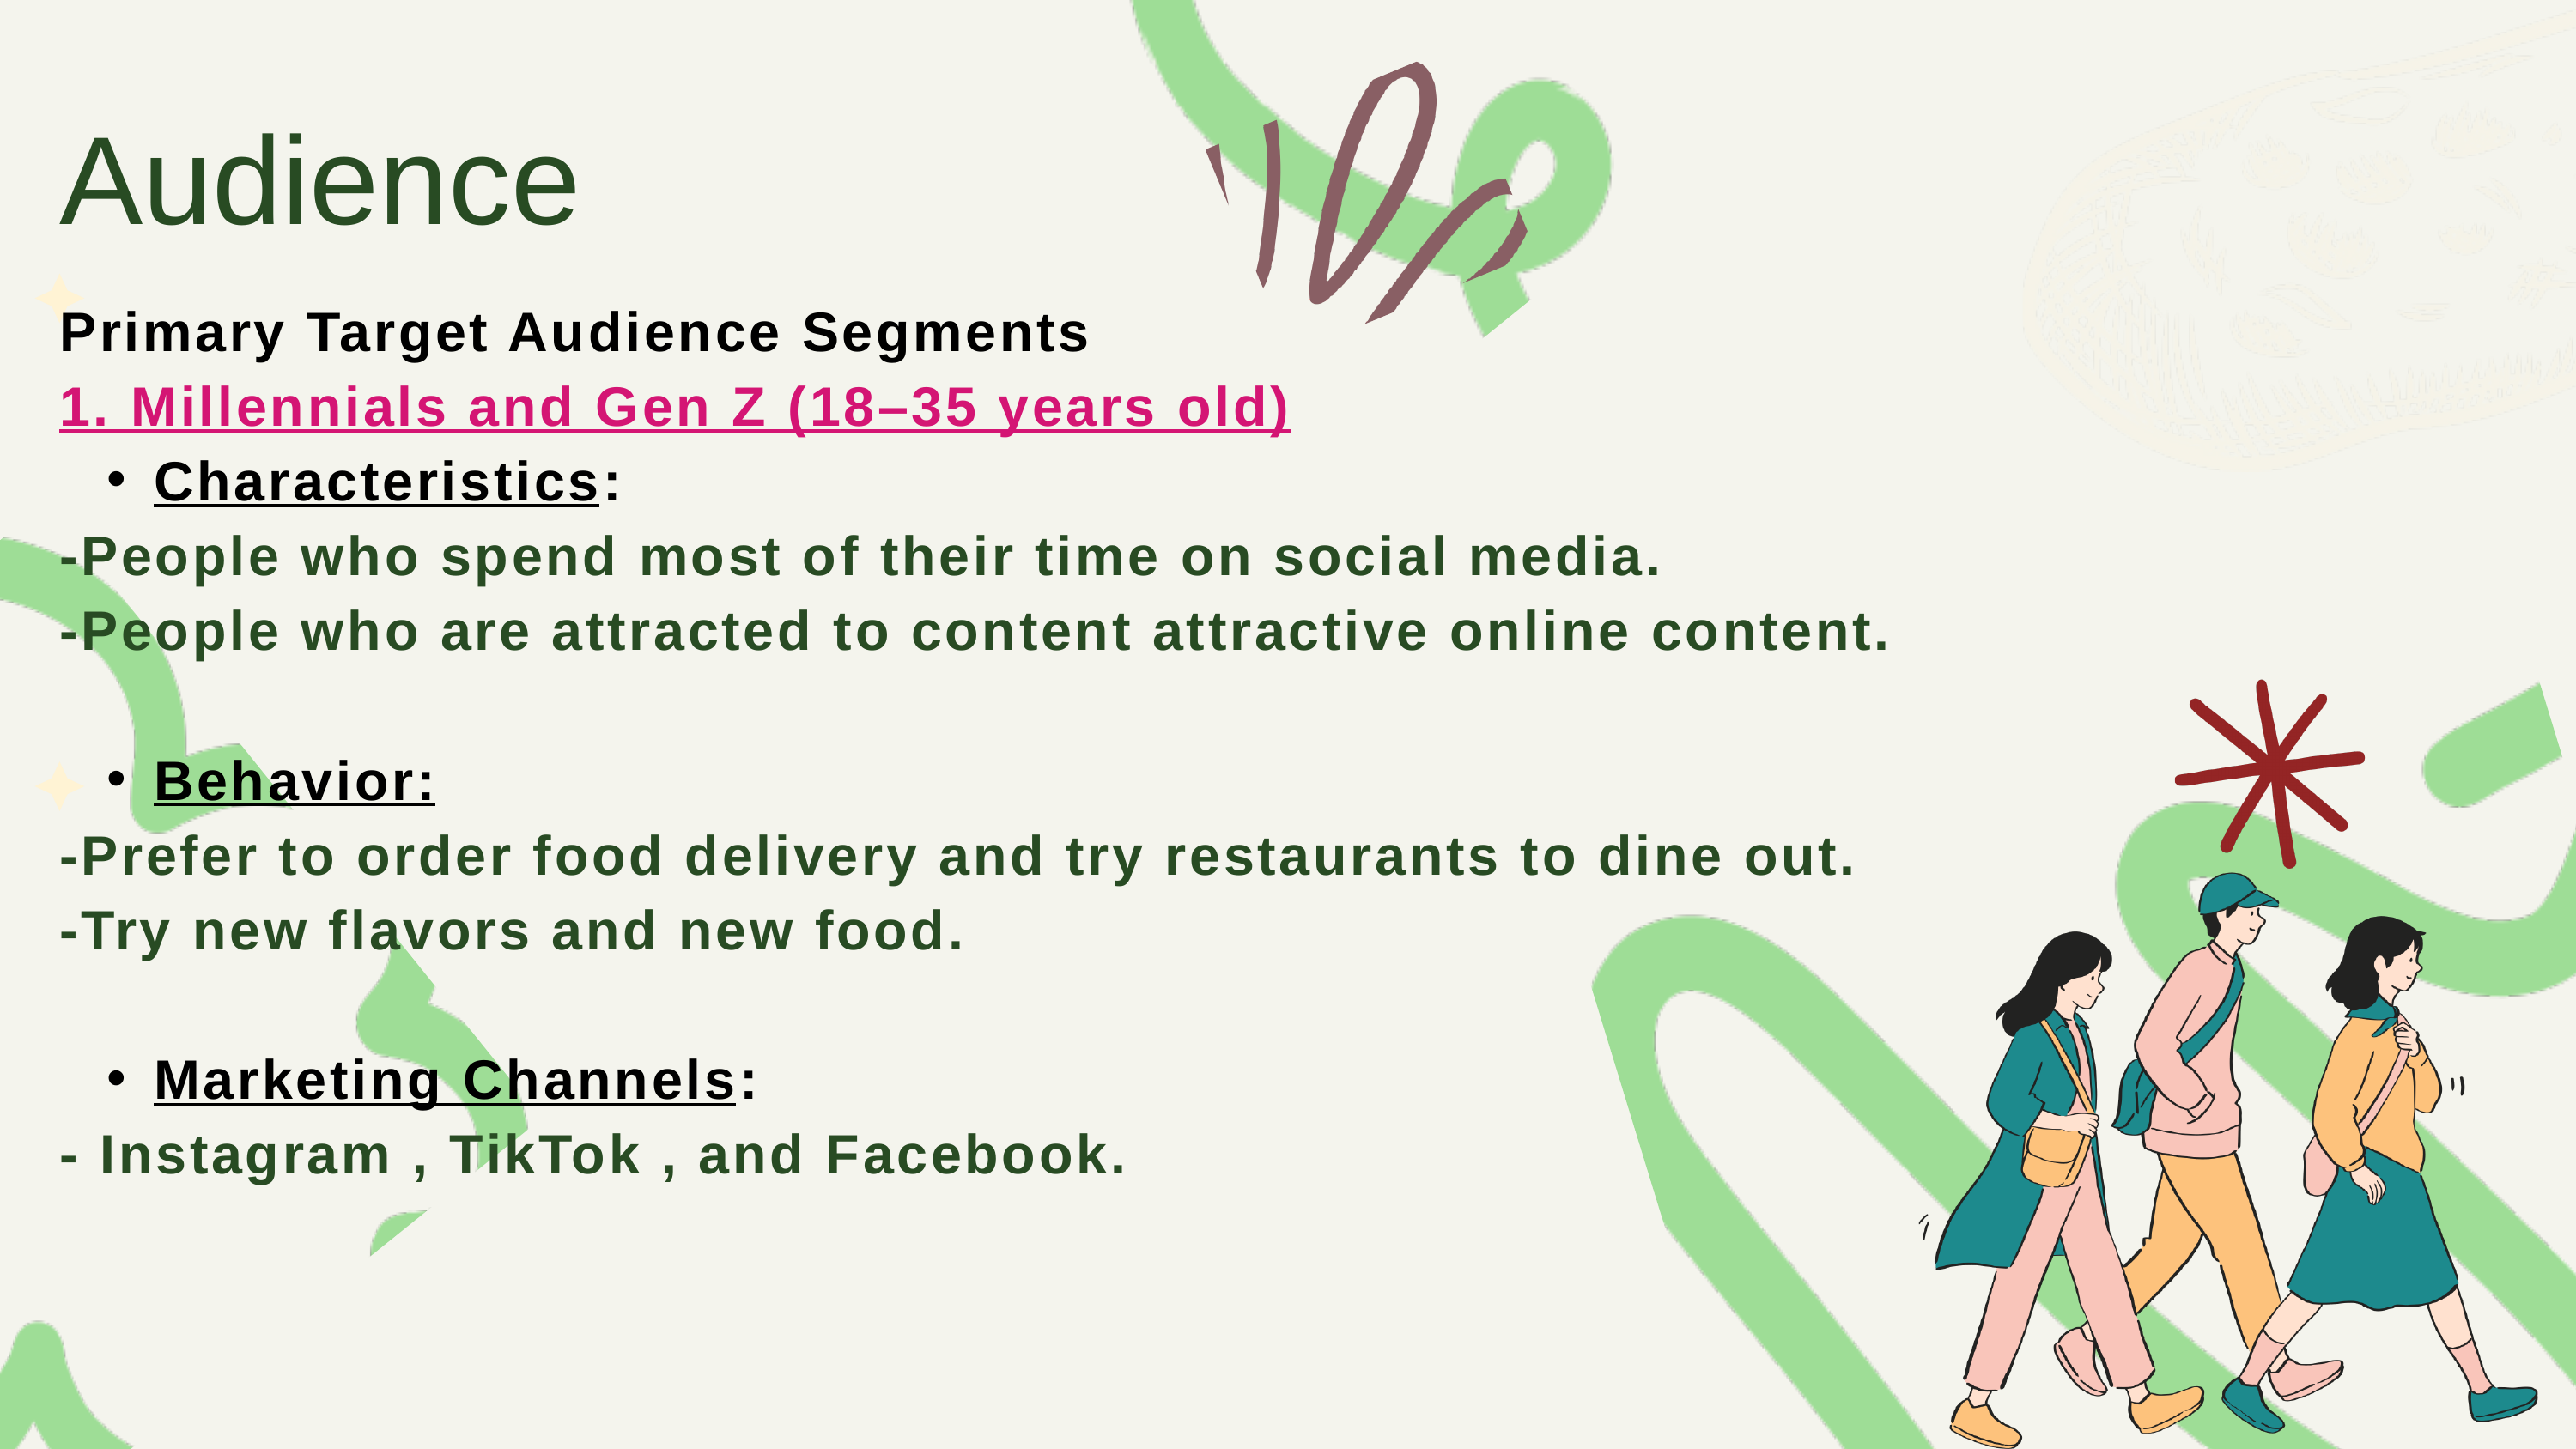

Audience

Primary Target Audience Segments
1. Millennials and Gen Z (18–35 years old)
Characteristics:
-People who spend most of their time on social media.
-People who are attracted to content attractive online content.

Behavior:
-Prefer to order food delivery and try restaurants to dine out.
-Try new flavors and new food.

Marketing Channels:
- Instagram , TikTok , and Facebook.